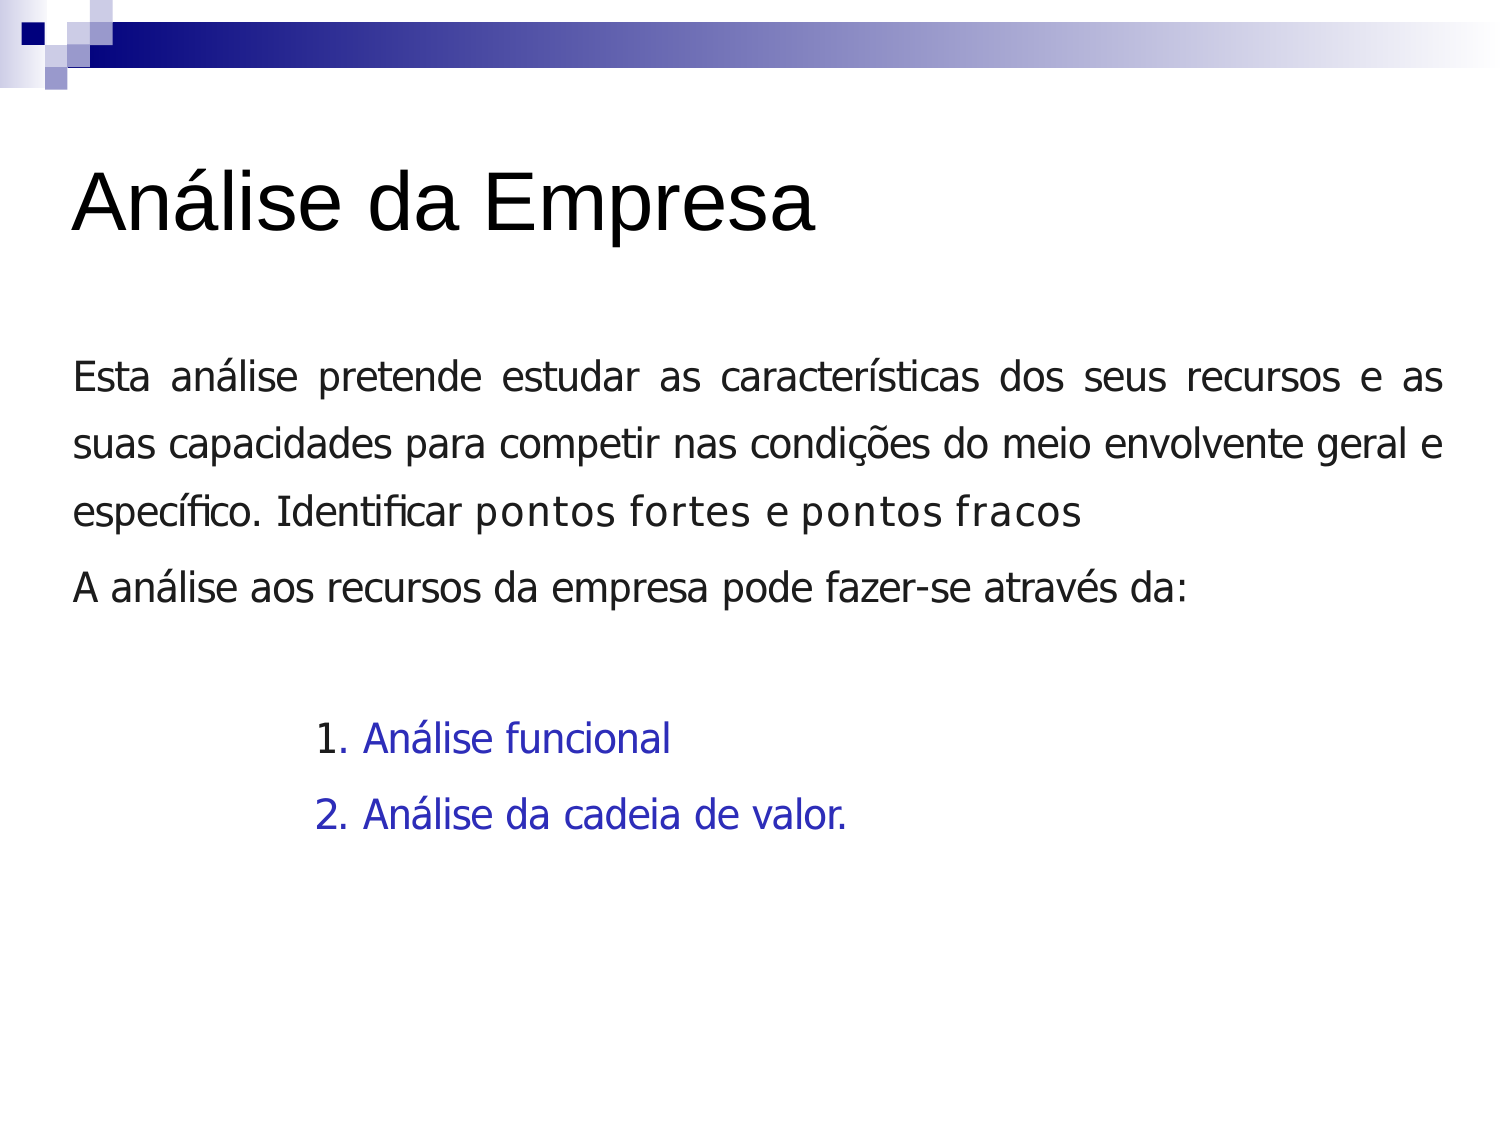

Análise da Empresa
Esta análise pretende estudar as características dos seus recursos e as suas capacidades para competir nas condições do meio envolvente geral e específico. Identificar pontos fortes e pontos fracos
A análise aos recursos da empresa pode fazer-se através da:

1. Análise funcional
2. Análise da cadeia de valor.